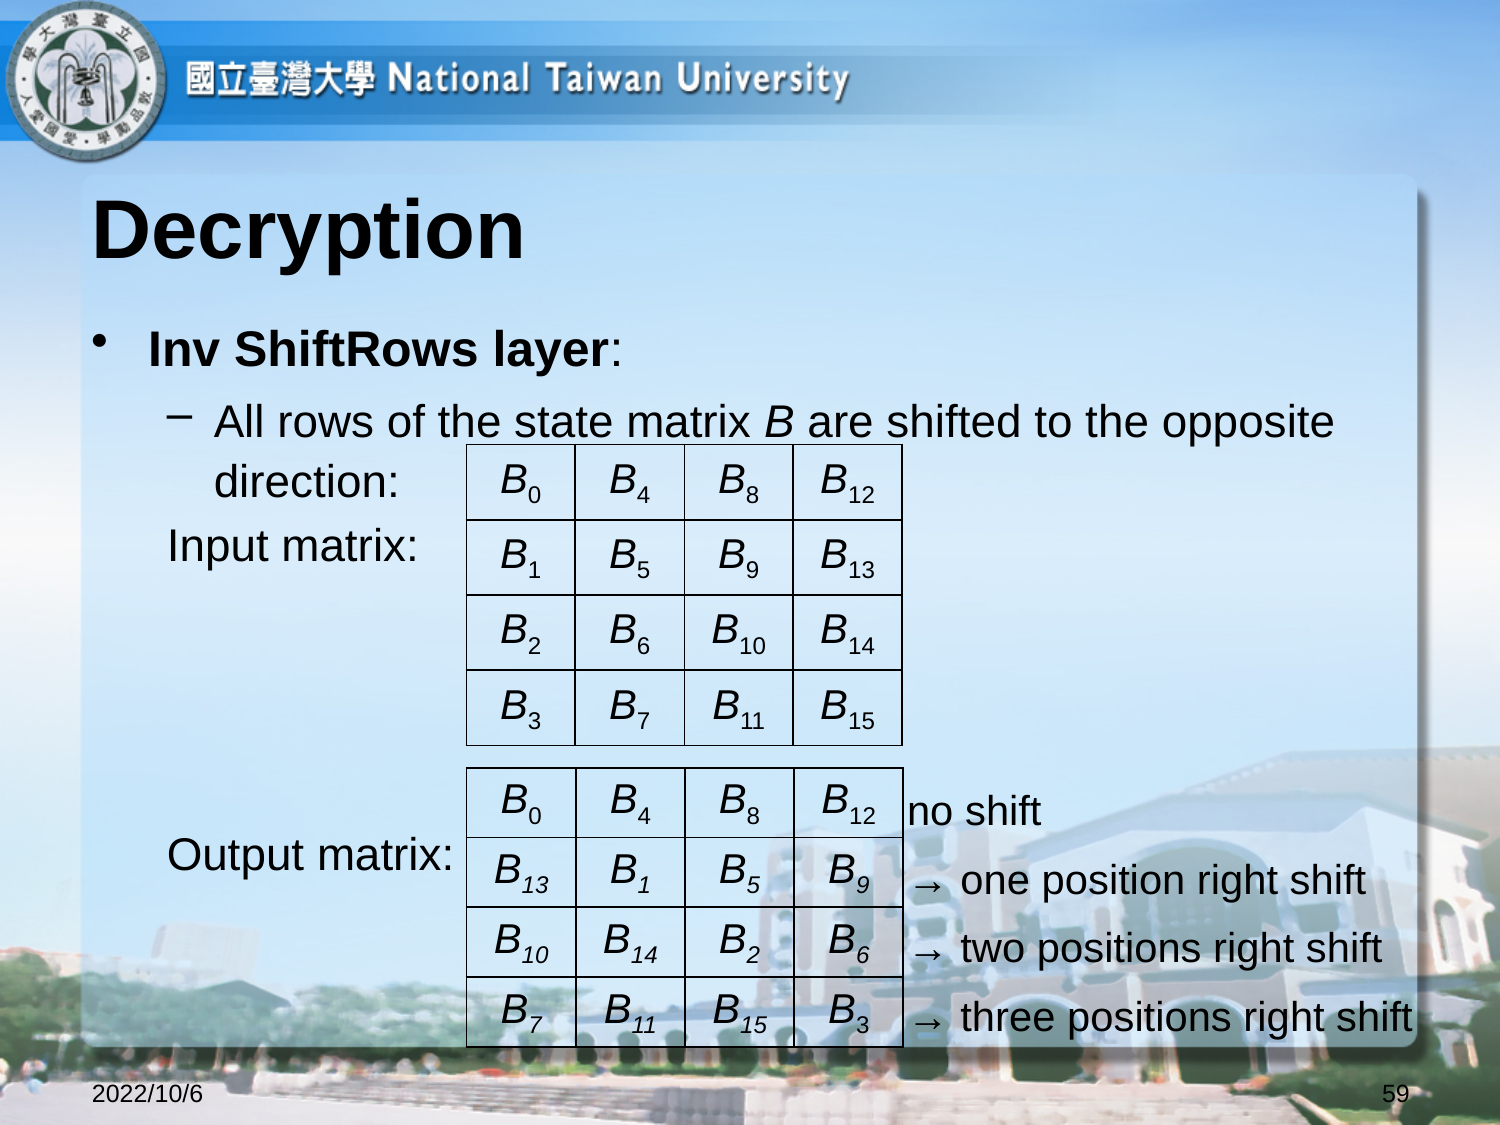

# Decryption
Inv ShiftRows layer:
All rows of the state matrix B are shifted to the opposite direction:
Input matrix:

Output matrix:

| B0 | B4 | B8 | B12 |
| --- | --- | --- | --- |
| B1 | B5 | B9 | B13 |
| B2 | B6 | B10 | B14 |
| B3 | B7 | B11 | B15 |
| B0 | B4 | B8 | B12 |
| --- | --- | --- | --- |
| B13 | B1 | B5 | B9 |
| B10 | B14 | B2 | B6 |
| B7 | B11 | B15 | B3 |
           no shift
           → one position right shift
           → two positions right shift
           → three positions right shift
2022/10/6
59